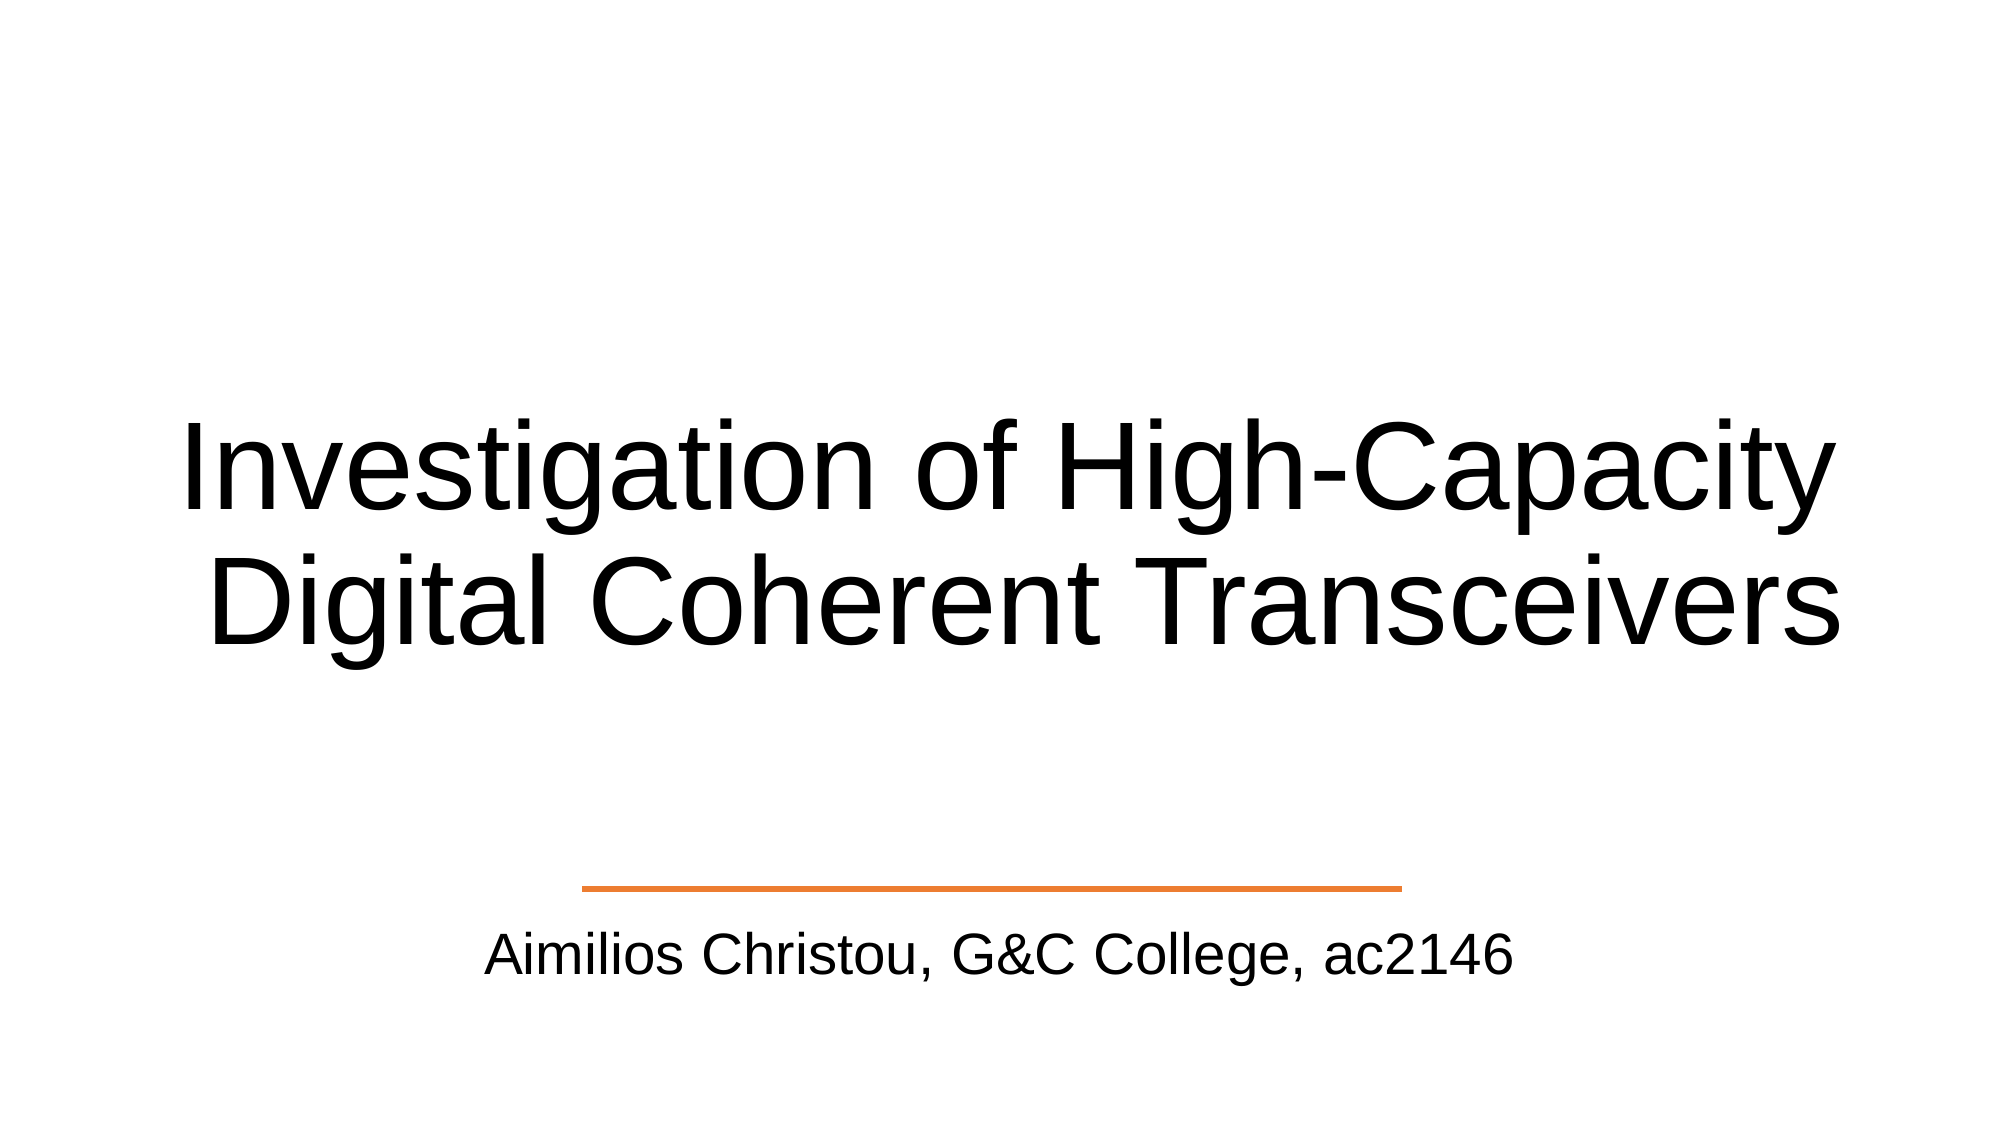

# Investigation of High-Capacity Digital Coherent Transceivers
Aimilios Christou, G&C College, ac2146